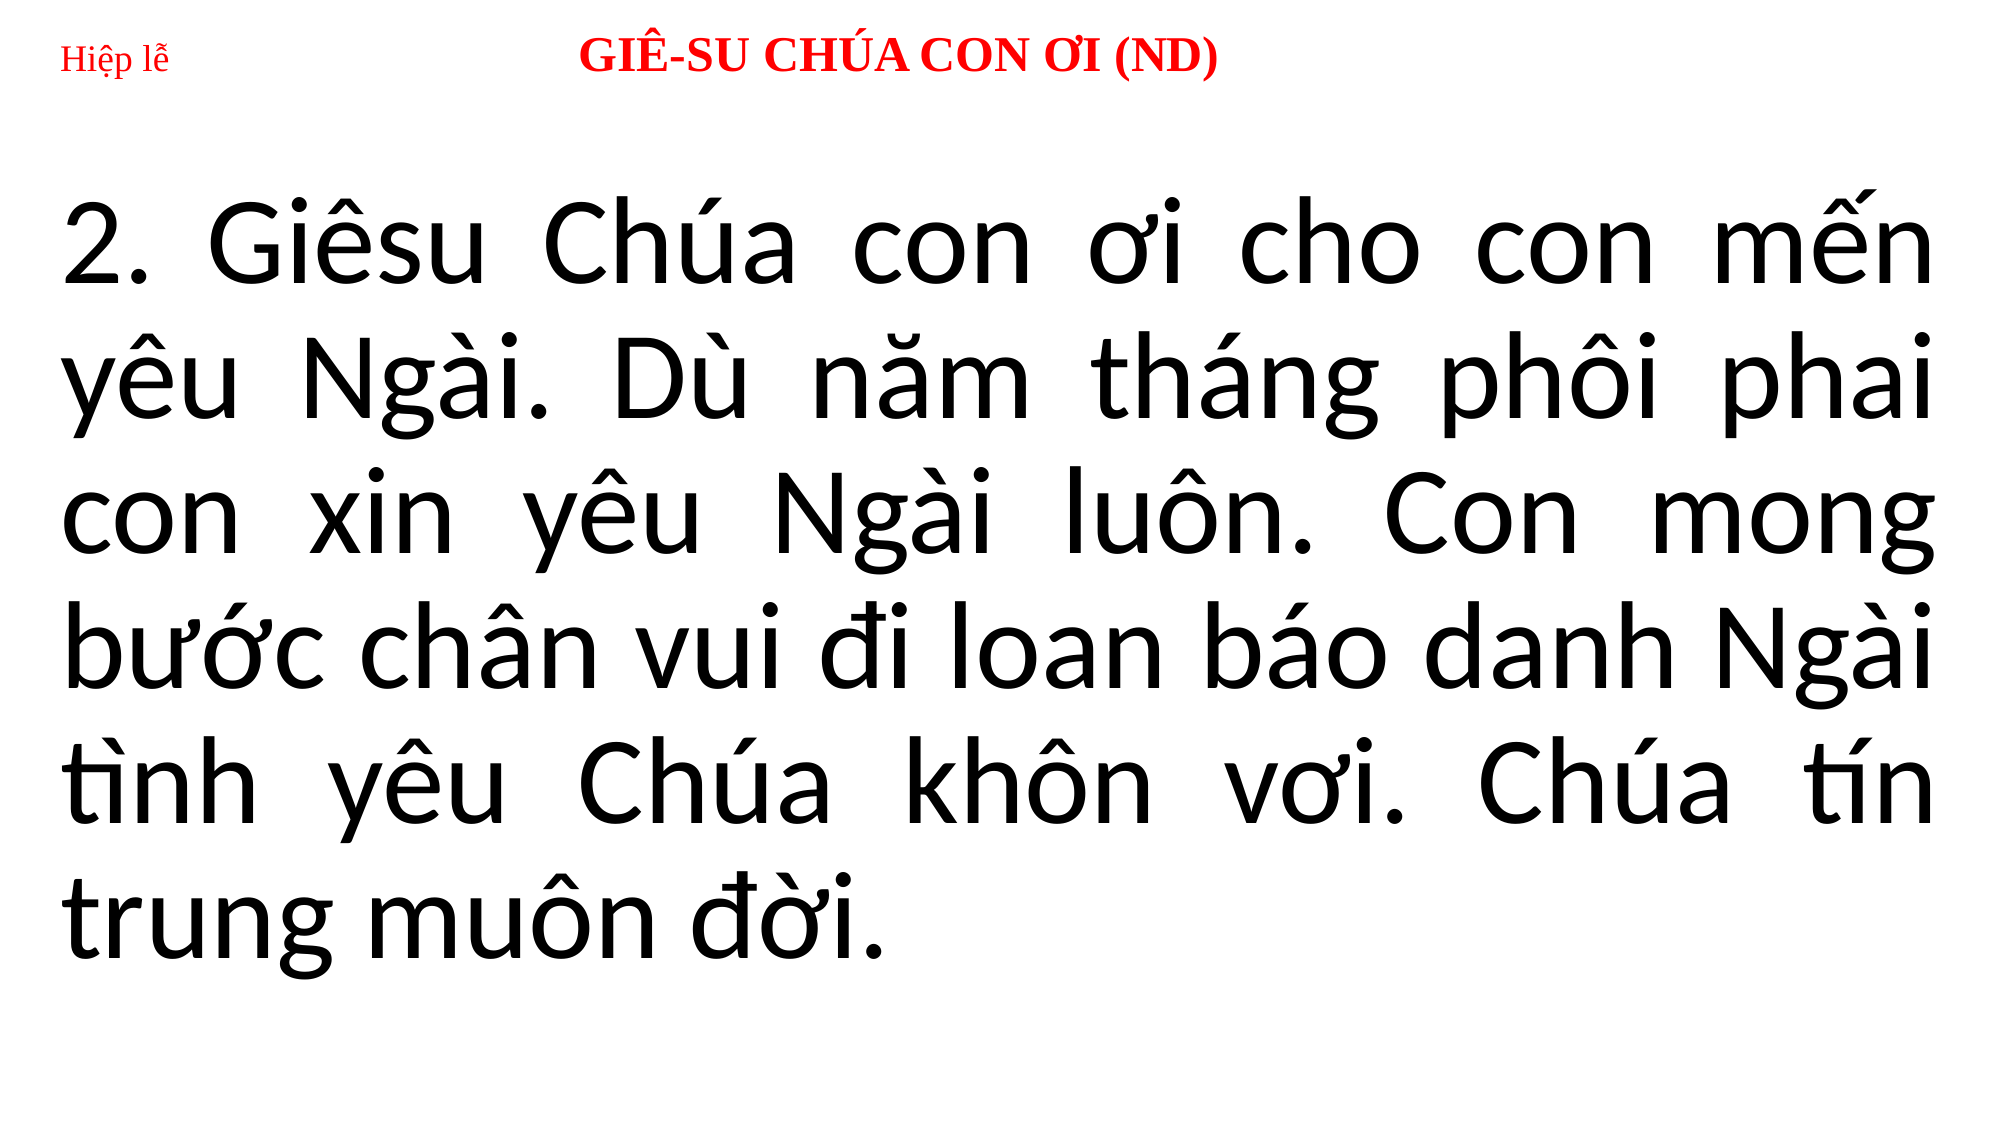

# Hiệp lễ                                           GIÊ-SU CHÚA CON ƠI (ND)
2. Giêsu Chúa con ơi cho con mến yêu Ngài. Dù năm tháng phôi phai con xin yêu Ngài luôn. Con mong bước chân vui đi loan báo danh Ngài tình yêu Chúa khôn vơi. Chúa tín trung muôn đời.